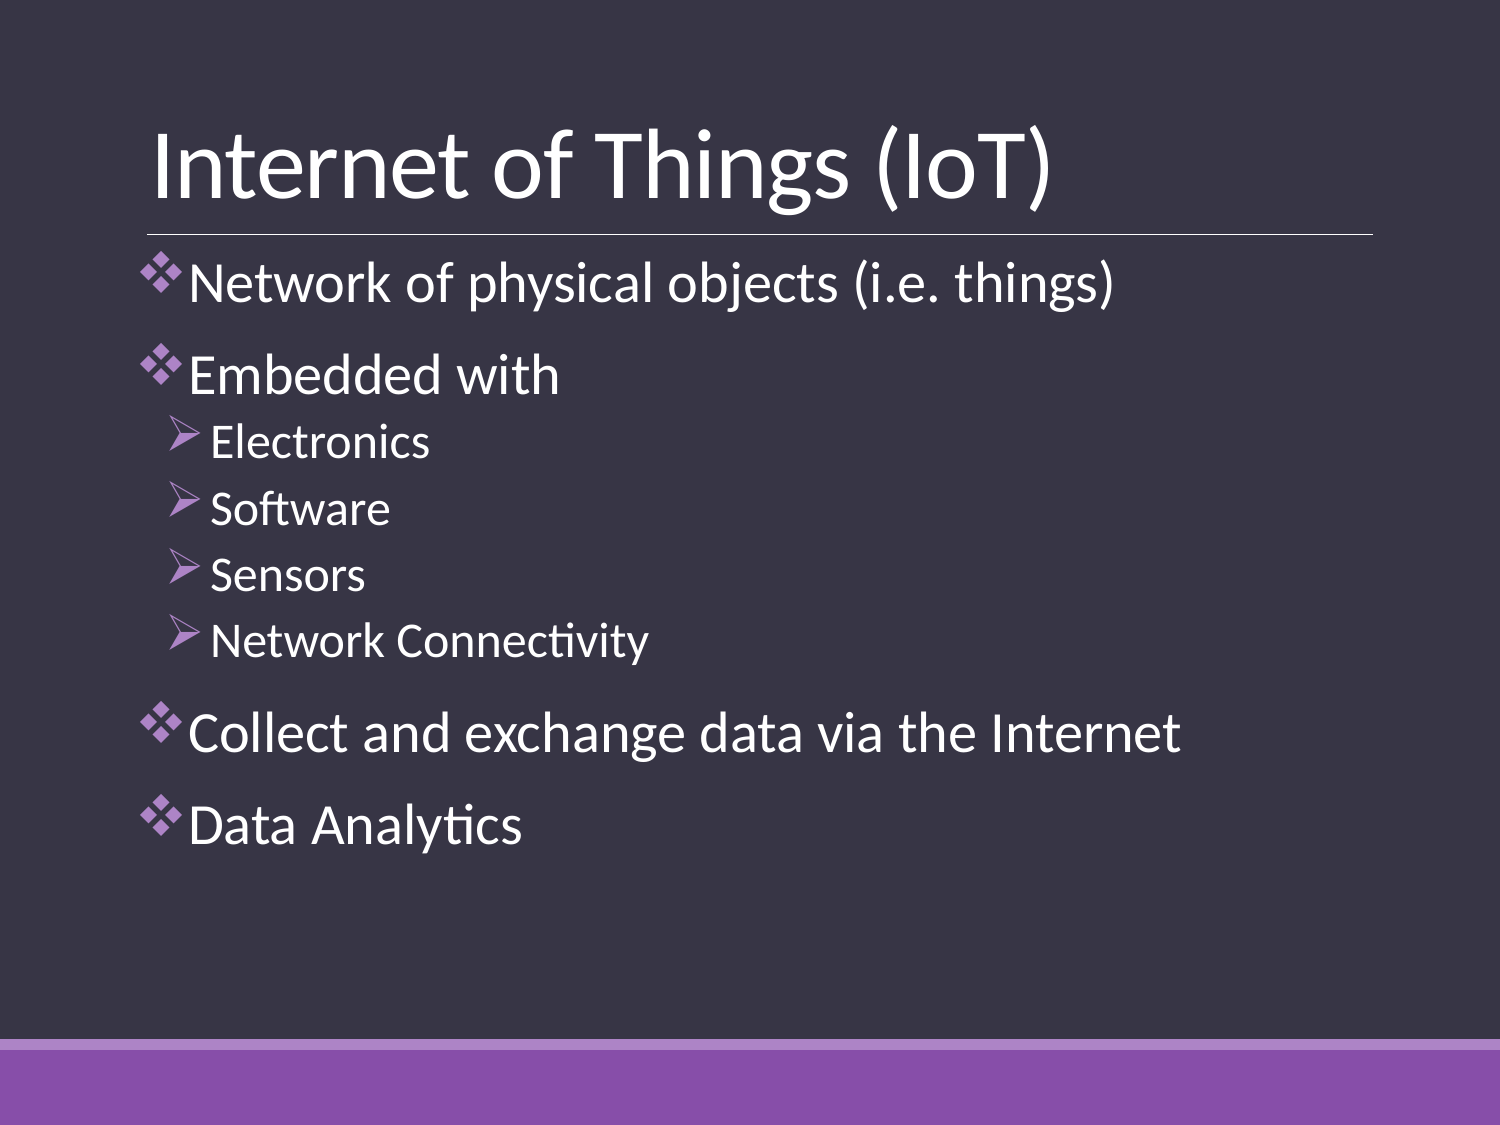

# Internet of Things (IoT)
Network of physical objects (i.e. things)
Embedded with
Electronics
Software
Sensors
Network Connectivity
Collect and exchange data via the Internet
Data Analytics